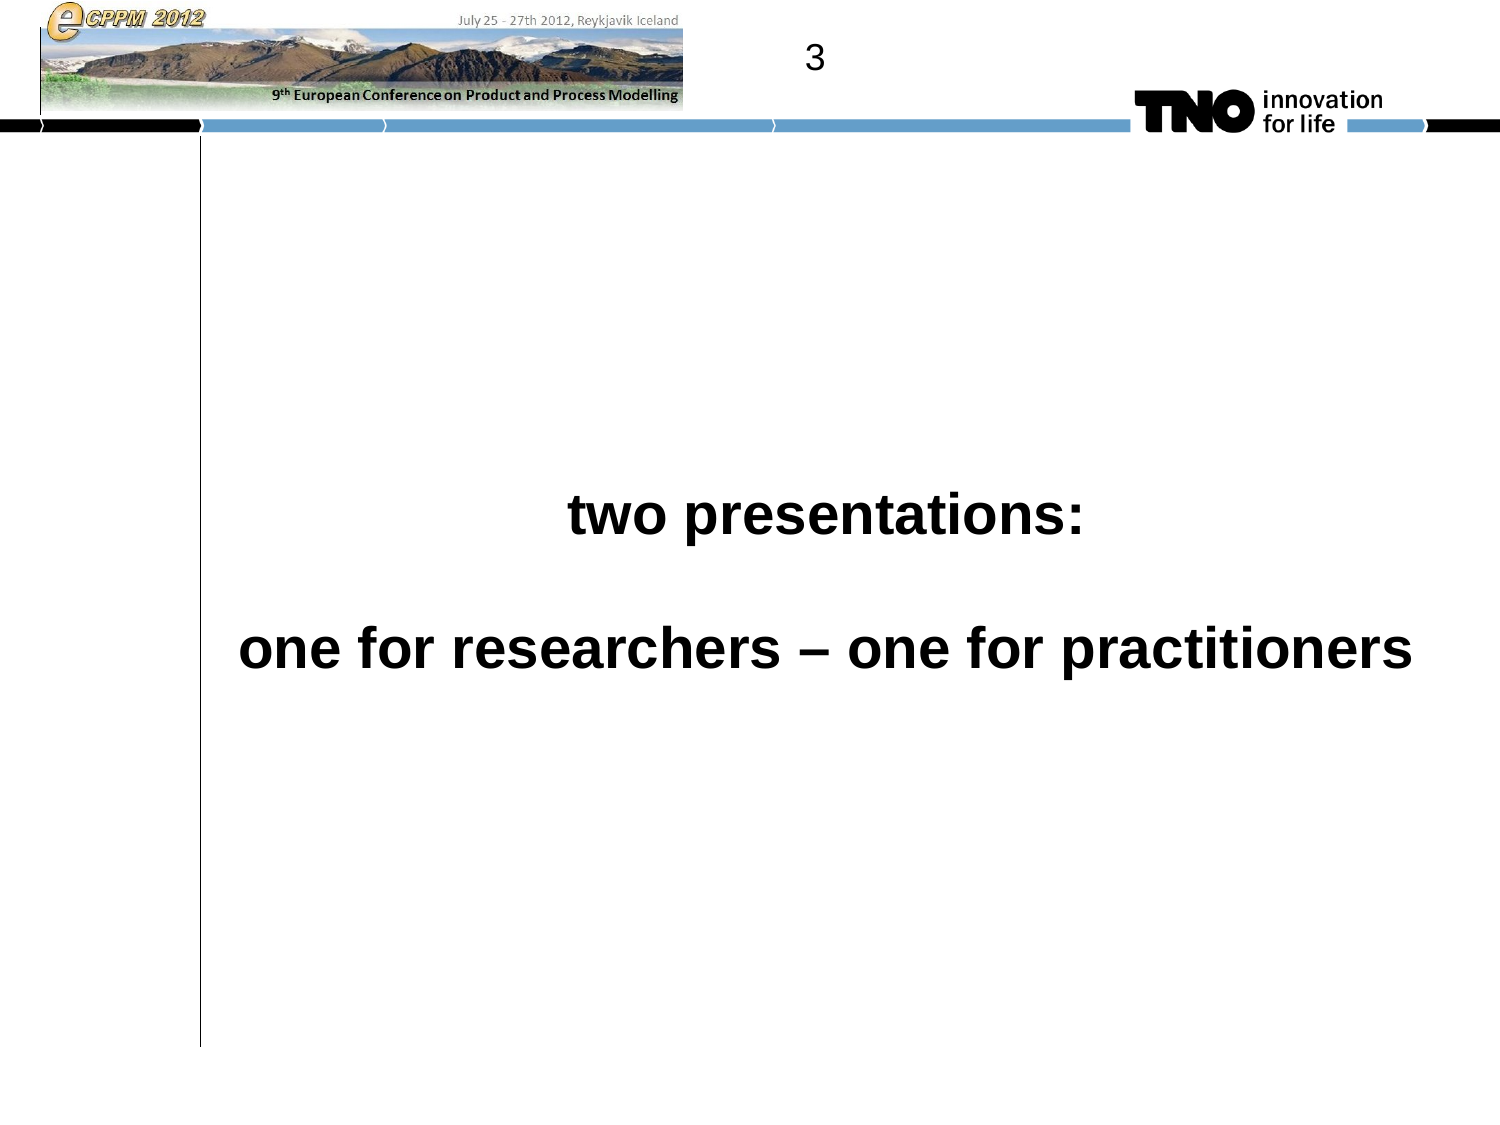

3
# two presentations: one for researchers – one for practitioners